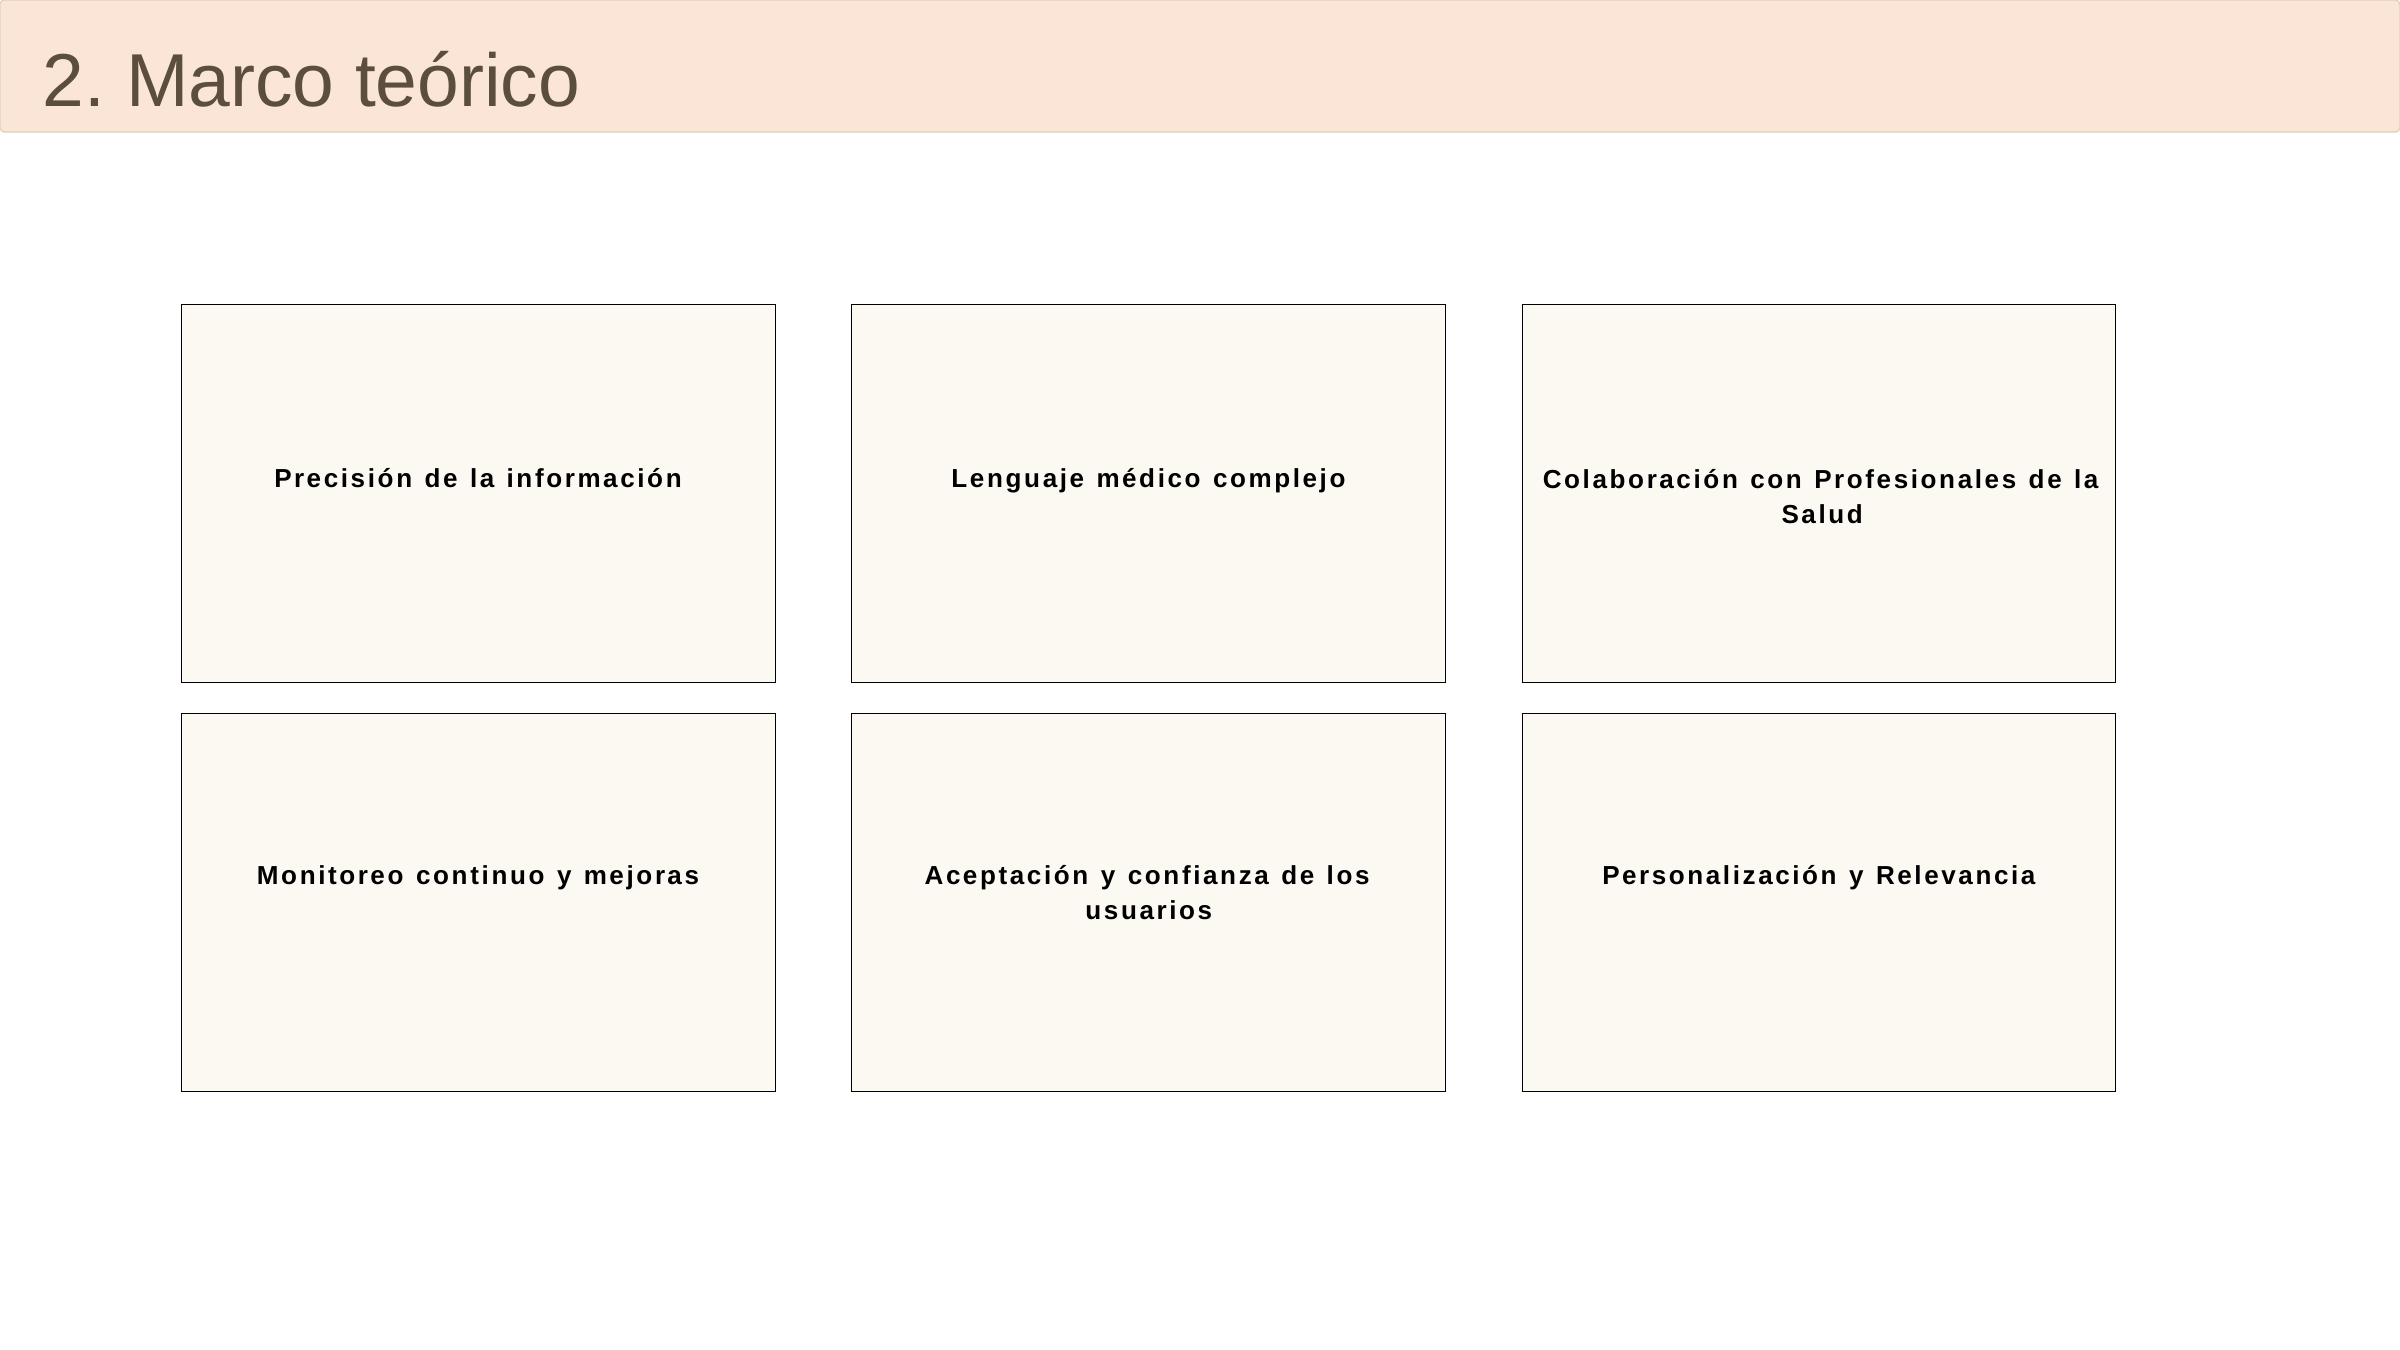

2. Marco teórico

Precisión de la información
Lenguaje médico complejo
Colaboración con Profesionales de la Salud

Monitoreo continuo y mejoras
Aceptación y confianza de los usuarios
Personalización y Relevancia